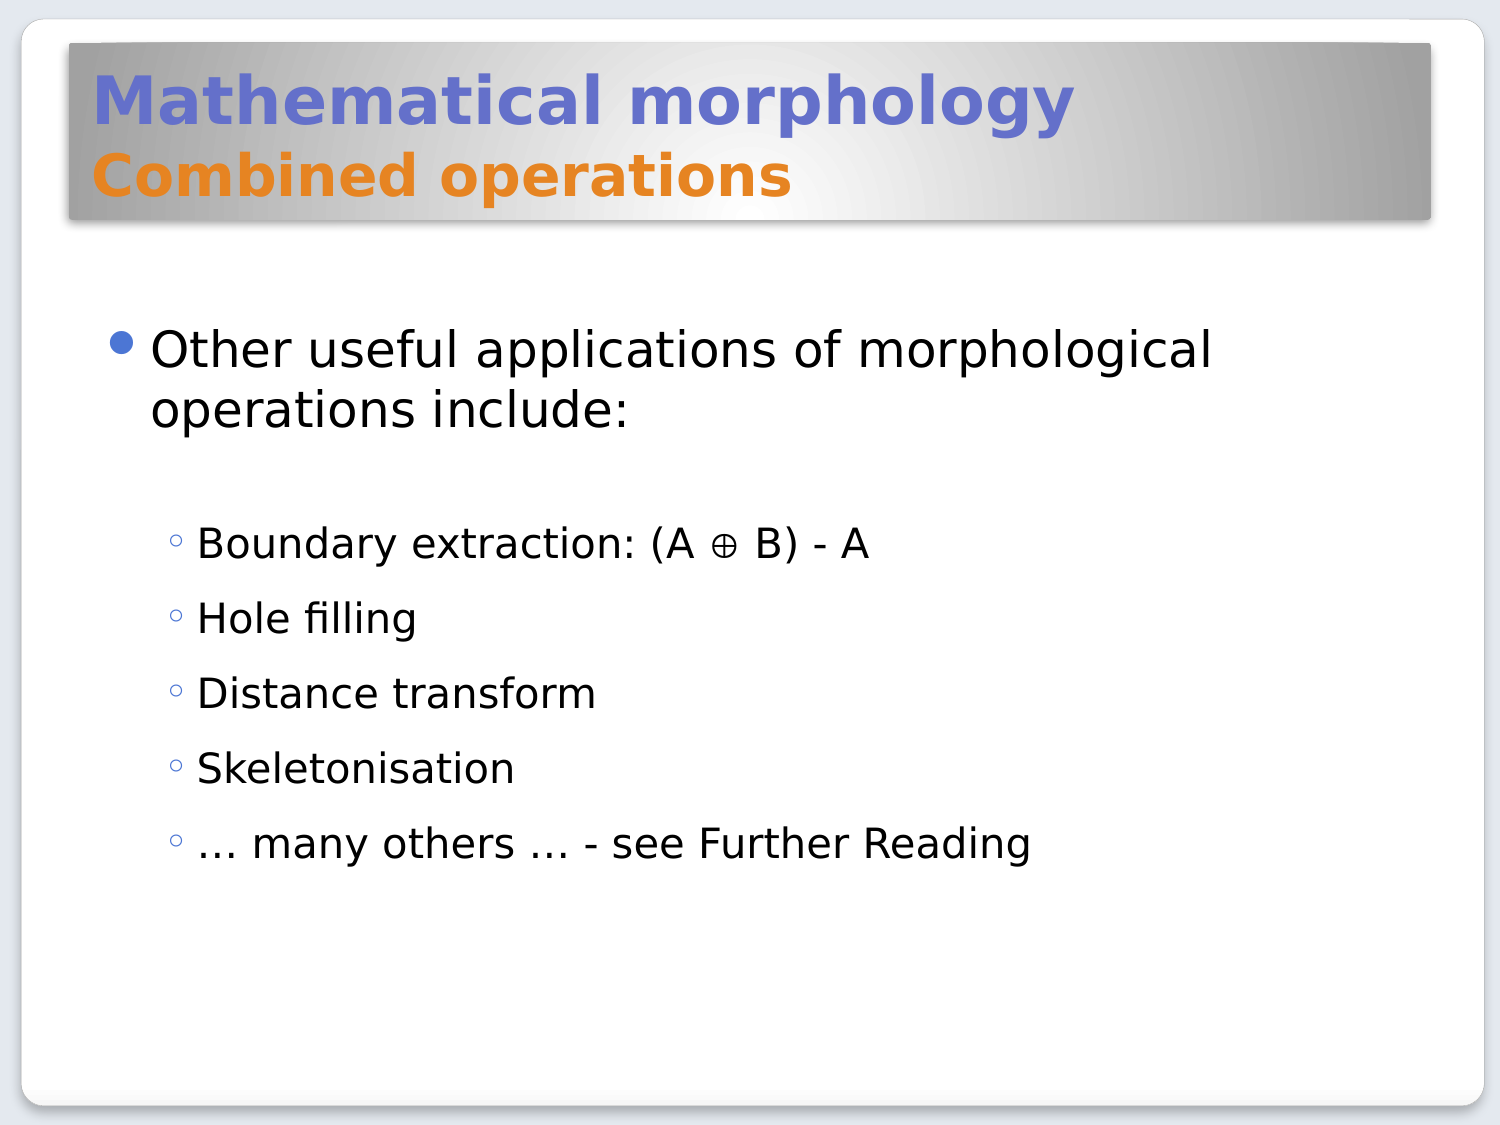

# Mathematical morphology Combined operations
Other useful applications of morphological operations include:

Boundary extraction: (A ⊕ B) - A
Hole filling
Distance transform
Skeletonisation
… many others … - see Further Reading